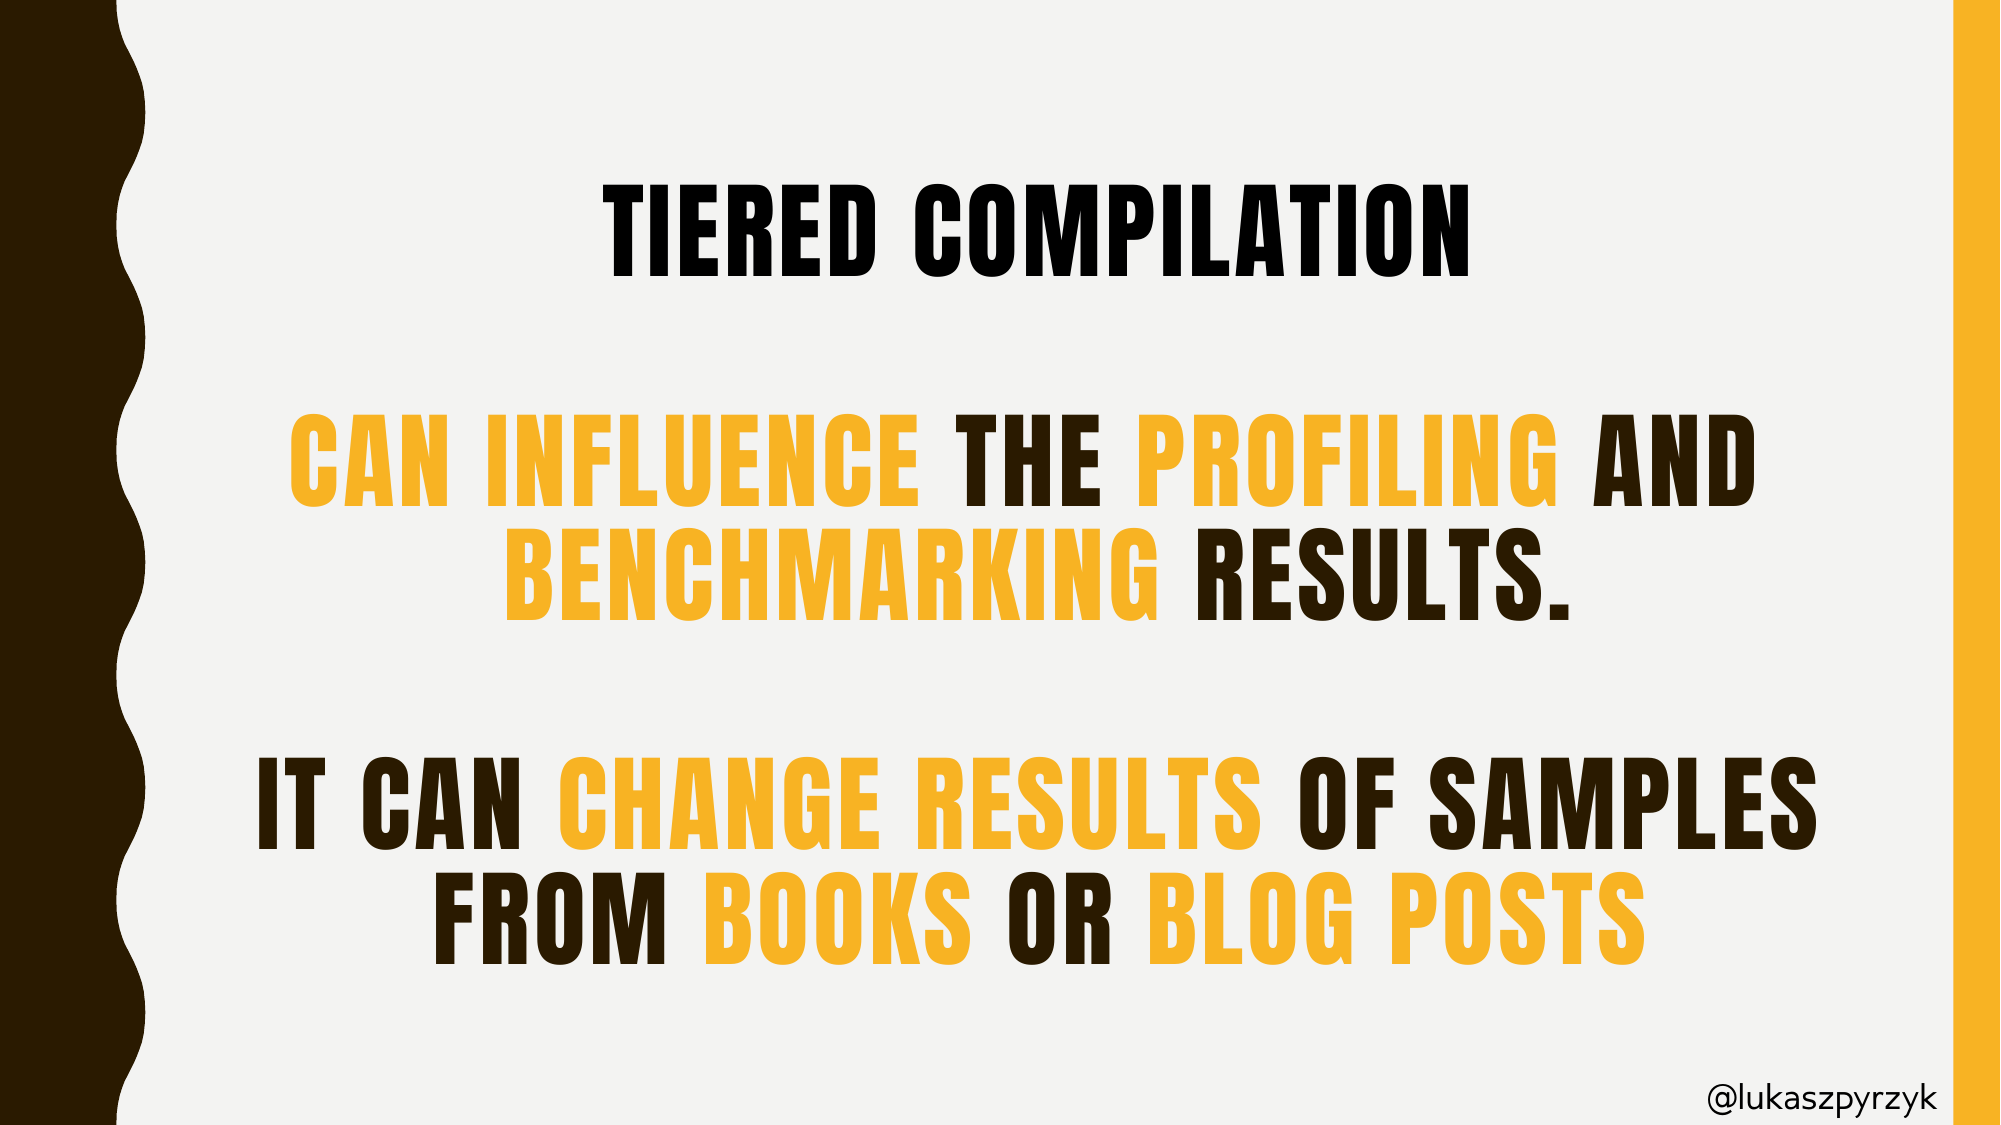

# tiered compilation can influence the profiling and  benchmarking results. It can change results of samples from books or blog posts
@lukaszpyrzyk